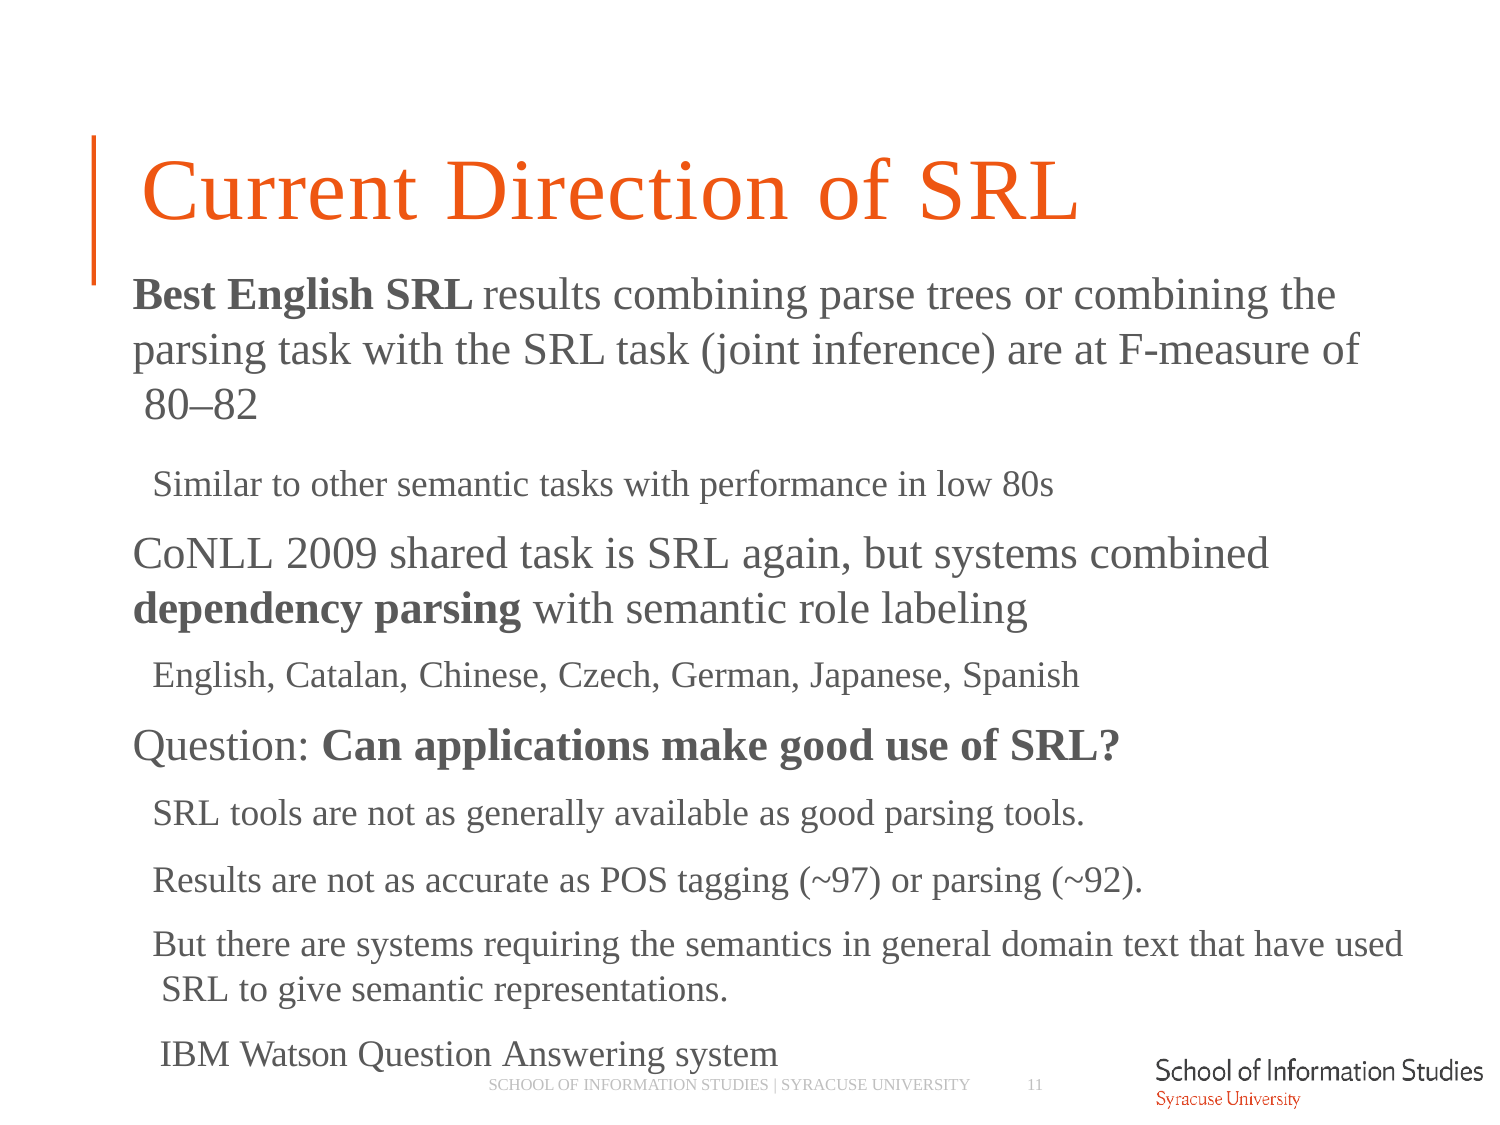

# Current Direction of SRL
Best English SRL results combining parse trees or combining the  parsing task with the SRL task (joint inference) are at F-measure of  80–82
­ Similar to other semantic tasks with performance in low 80s
CoNLL 2009 shared task is SRL again, but systems combined
dependency parsing with semantic role labeling
­ English, Catalan, Chinese, Czech, German, Japanese, Spanish
Question: Can applications make good use of SRL?
­ SRL tools are not as generally available as good parsing tools.
­ Results are not as accurate as POS tagging (~97) or parsing (~92).
­ But there are systems requiring the semantics in general domain text that have used  SRL to give semantic representations.
­ IBM Watson Question Answering system
SCHOOL OF INFORMATION STUDIES | SYRACUSE UNIVERSITY
11